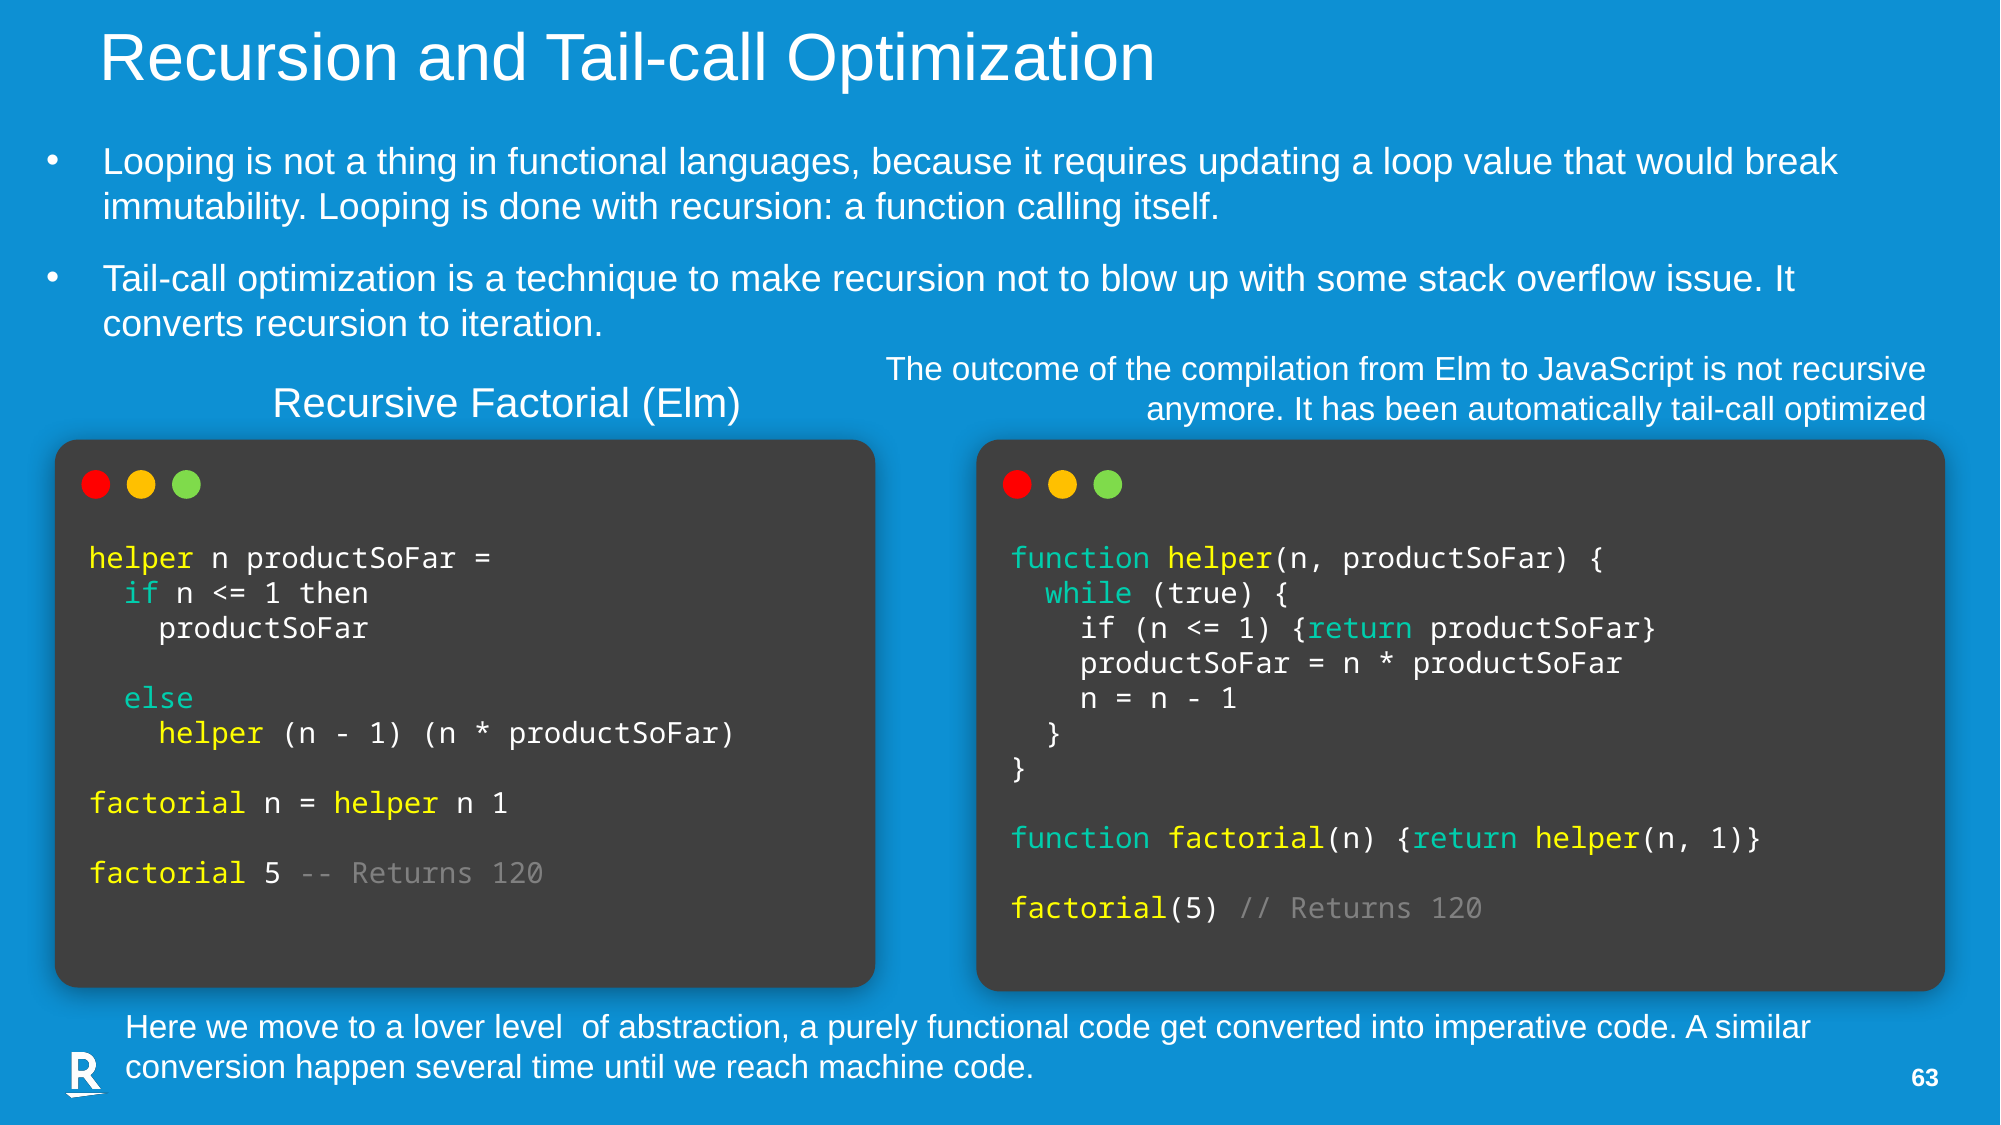

Recursion and Tail-call Optimization
Looping is not a thing in functional languages, because it requires updating a loop value that would break immutability. Looping is done with recursion: a function calling itself.
Tail-call optimization is a technique to make recursion not to blow up with some stack overflow issue. It converts recursion to iteration.
The outcome of the compilation from Elm to JavaScript is not recursive anymore. It has been automatically tail-call optimized
Recursive Factorial (Elm)

helper n productSoFar =
  if n <= 1 then
    productSoFar

  else
    helper (n - 1) (n * productSoFar)

factorial n = helper n 1

factorial 5 -- Returns 120

function helper(n, productSoFar) {
  while (true) {
    if (n <= 1) {return productSoFar}
    productSoFar = n * productSoFar
    n = n - 1
  }
}

function factorial(n) {return helper(n, 1)}

factorial(5) // Returns 120
Here we move to a lover level  of abstraction, a purely functional code get converted into imperative code. A similar conversion happen several time until we reach machine code.